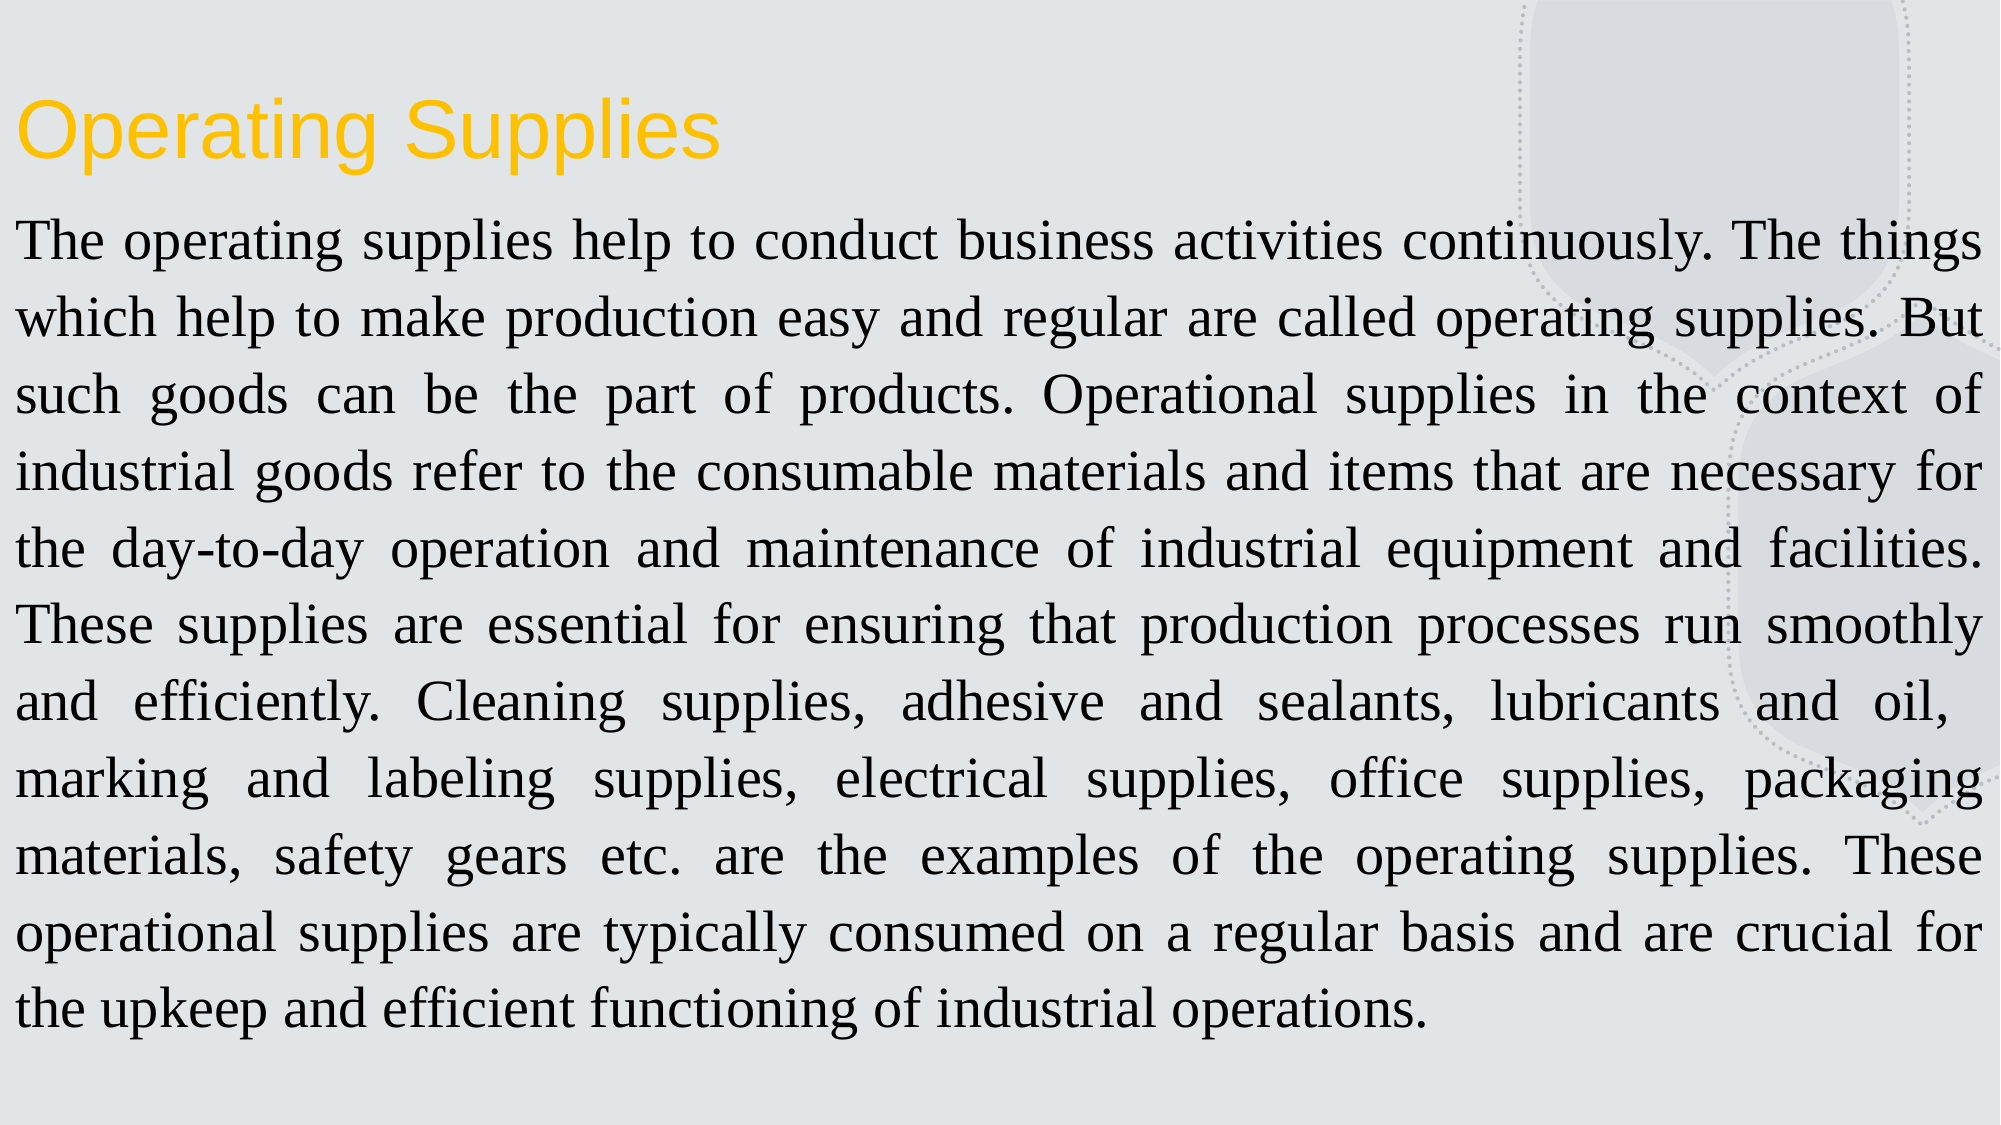

# Operating Supplies
The operating supplies help to conduct business activities continuously. The things which help to make production easy and regular are called operating supplies. But such goods can be the part of products. Operational supplies in the context of industrial goods refer to the consumable materials and items that are necessary for the day-to-day operation and maintenance of industrial equipment and facilities. These supplies are essential for ensuring that production processes run smoothly and efficiently. Cleaning supplies, adhesive and sealants, lubricants and oil,  marking and labeling supplies, electrical supplies, office supplies, packaging materials, safety gears etc. are the examples of the operating supplies. These operational supplies are typically consumed on a regular basis and are crucial for the upkeep and efficient functioning of industrial operations.